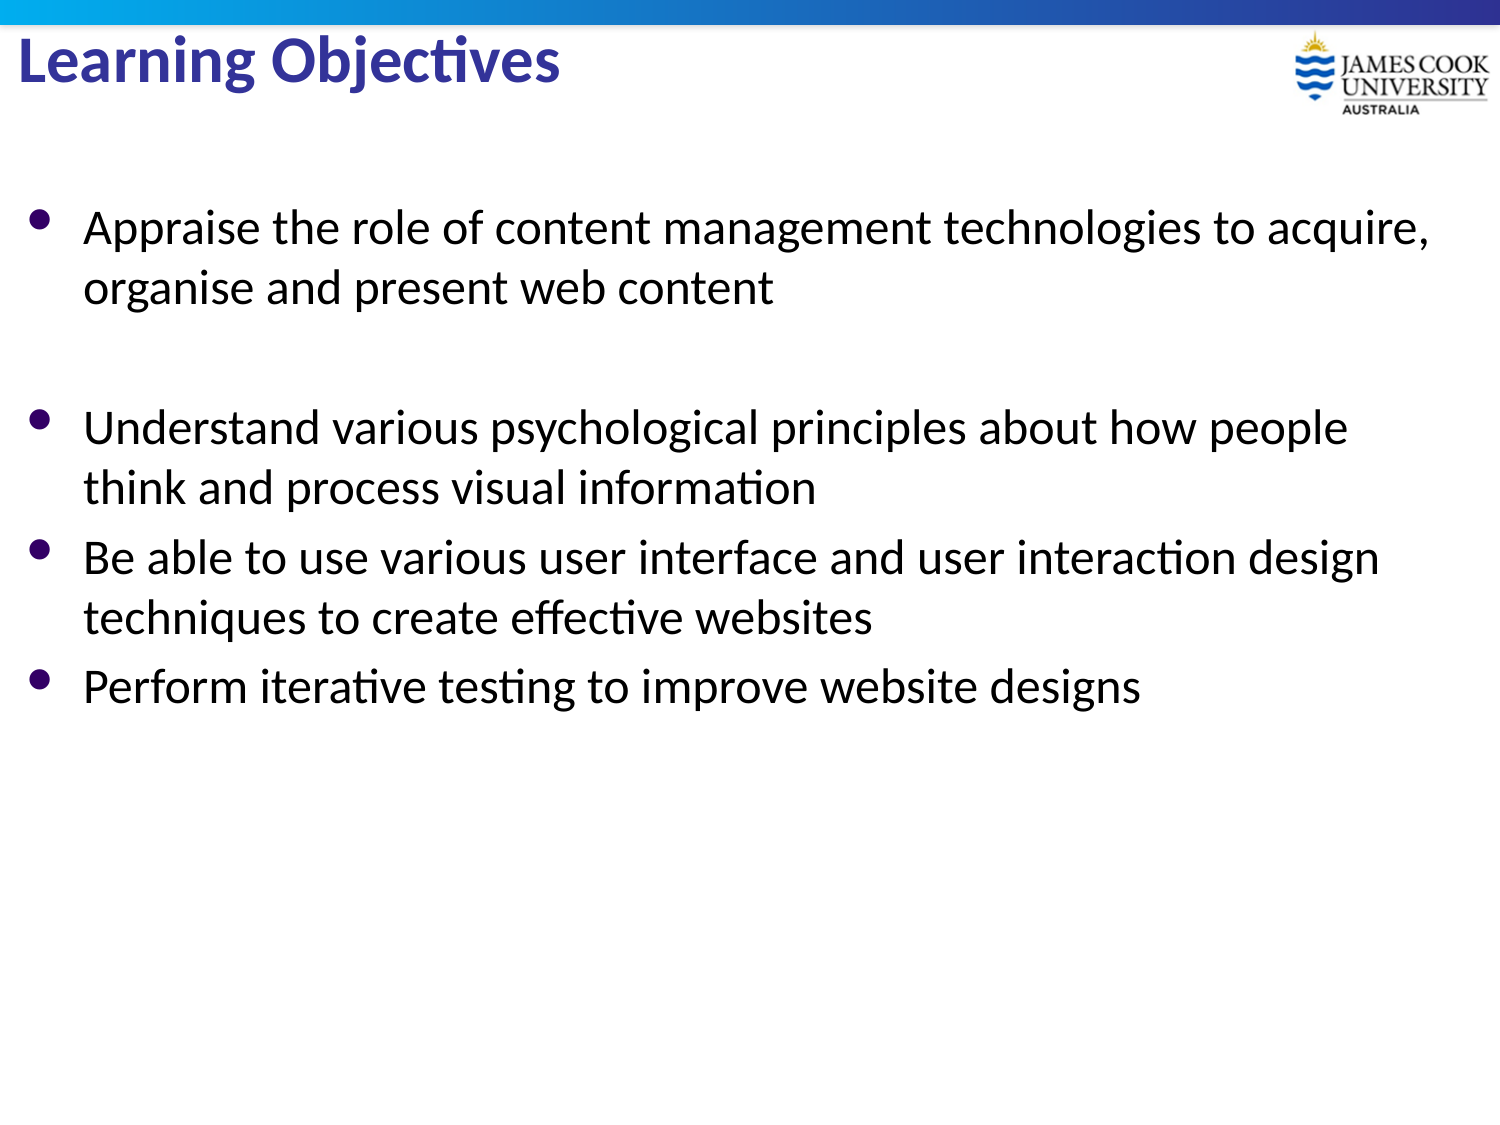

# Learning Objectives
Appraise the role of content management technologies to acquire, organise and present web content

Understand various psychological principles about how people think and process visual information
Be able to use various user interface and user interaction design techniques to create effective websites
Perform iterative testing to improve website designs